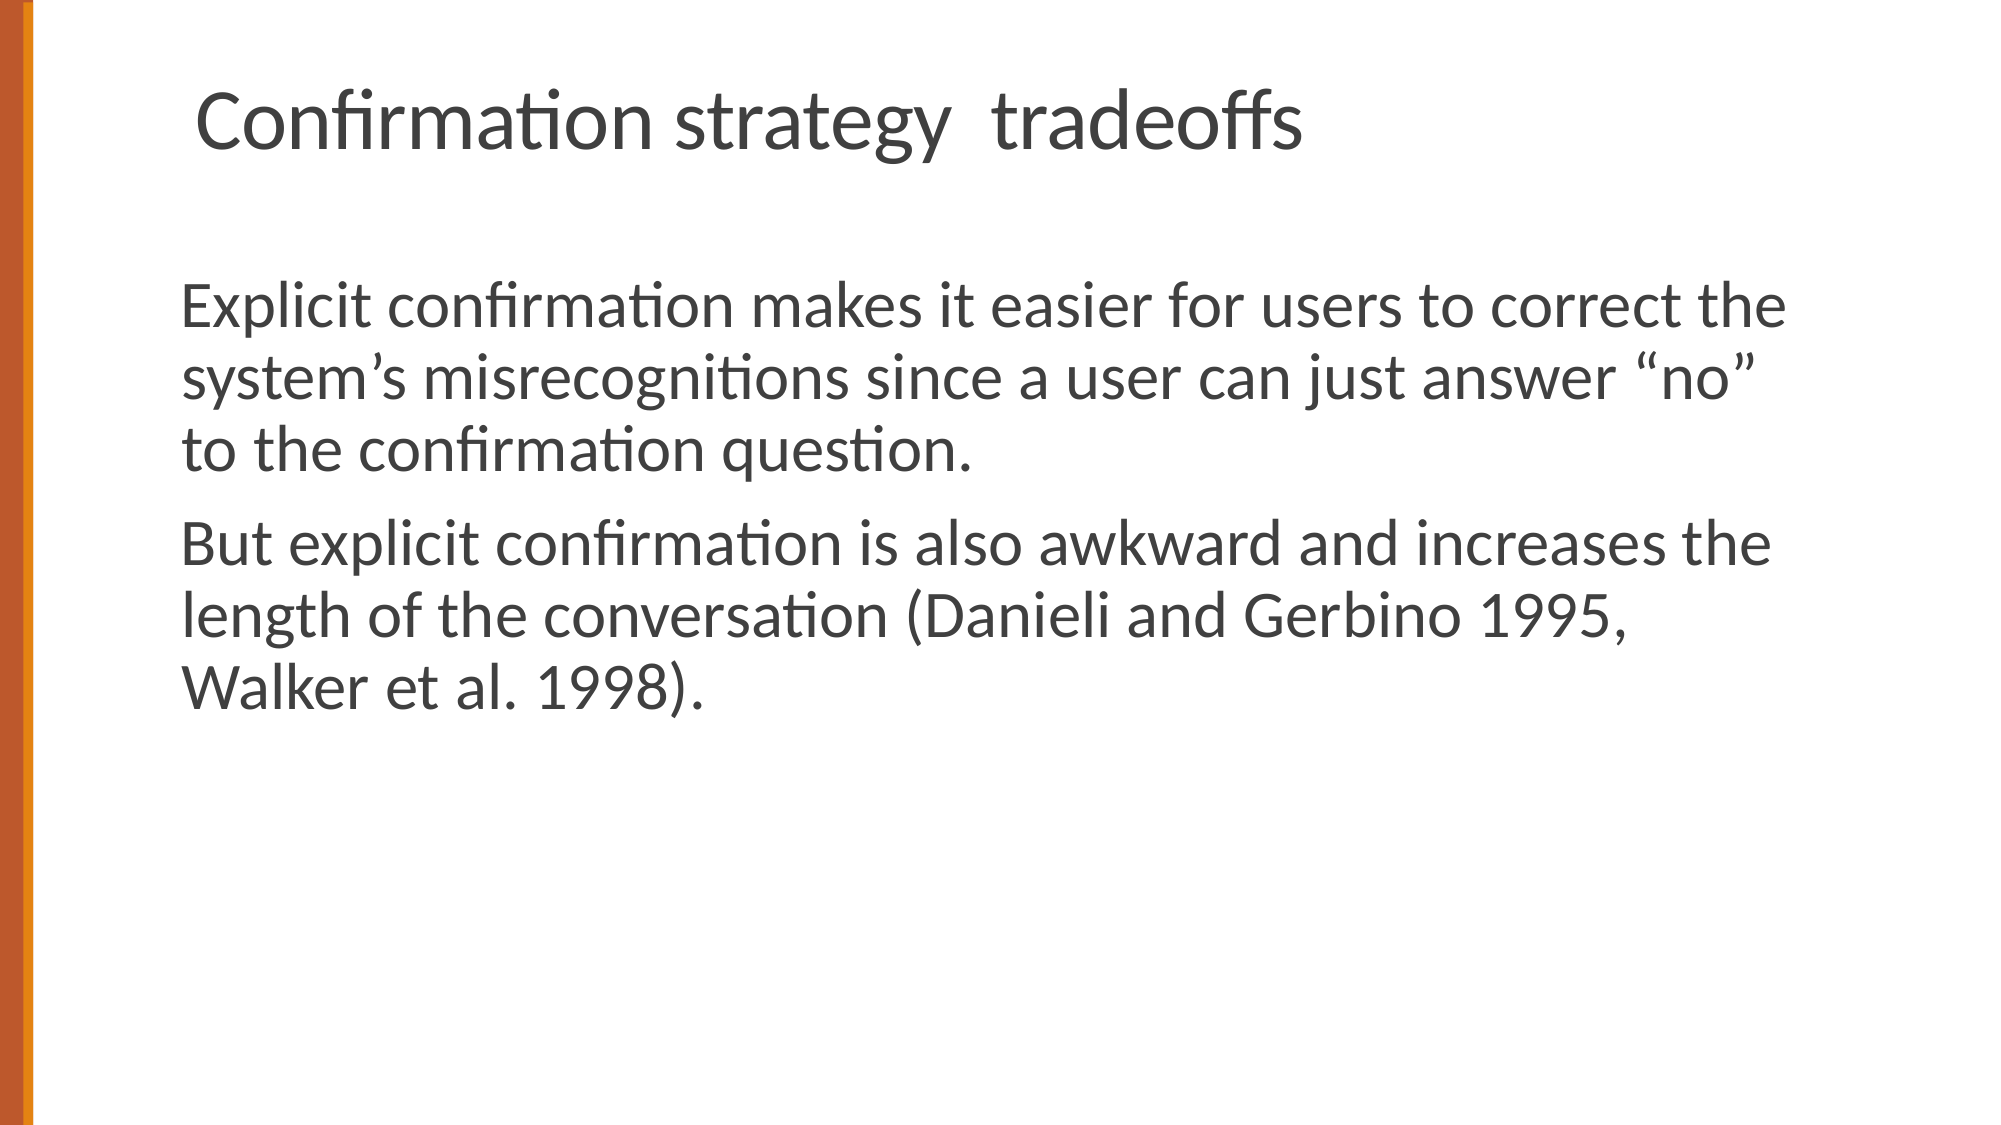

# Confirmation strategy  tradeoffs
Explicit confirmation makes it easier for users to correct the system’s misrecognitions since a user can just answer “no” to the confirmation question.
But explicit confirmation is also awkward and increases the length of the conversation (Danieli and Gerbino 1995, Walker et al. 1998).